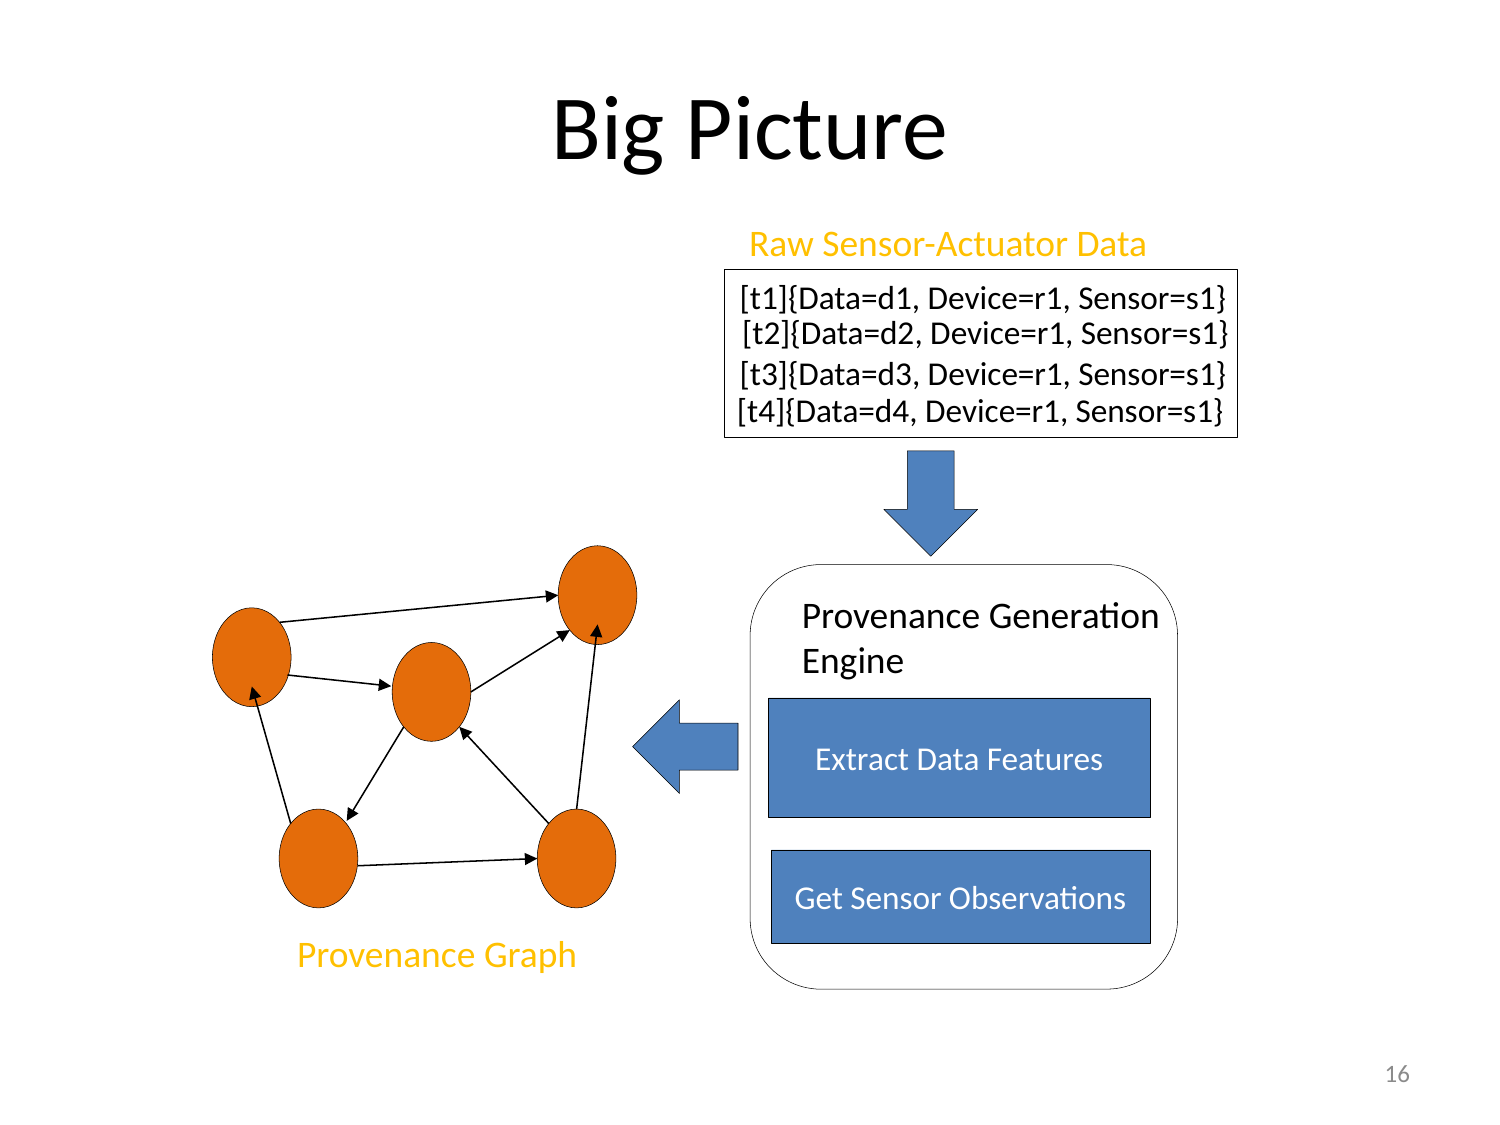

# Big Picture
Raw Sensor-Actuator Data
[t1]{Data=d1, Device=r1, Sensor=s1}

[t2]{Data=d2, Device=r1, Sensor=s1}
[t4]{Data=d4, Device=r1, Sensor=s1}
[t3]{Data=d3, Device=r1, Sensor=s1}

Provenance Graph

Provenance Generation
Engine
Extract Data Features
Get Sensor Observations

16